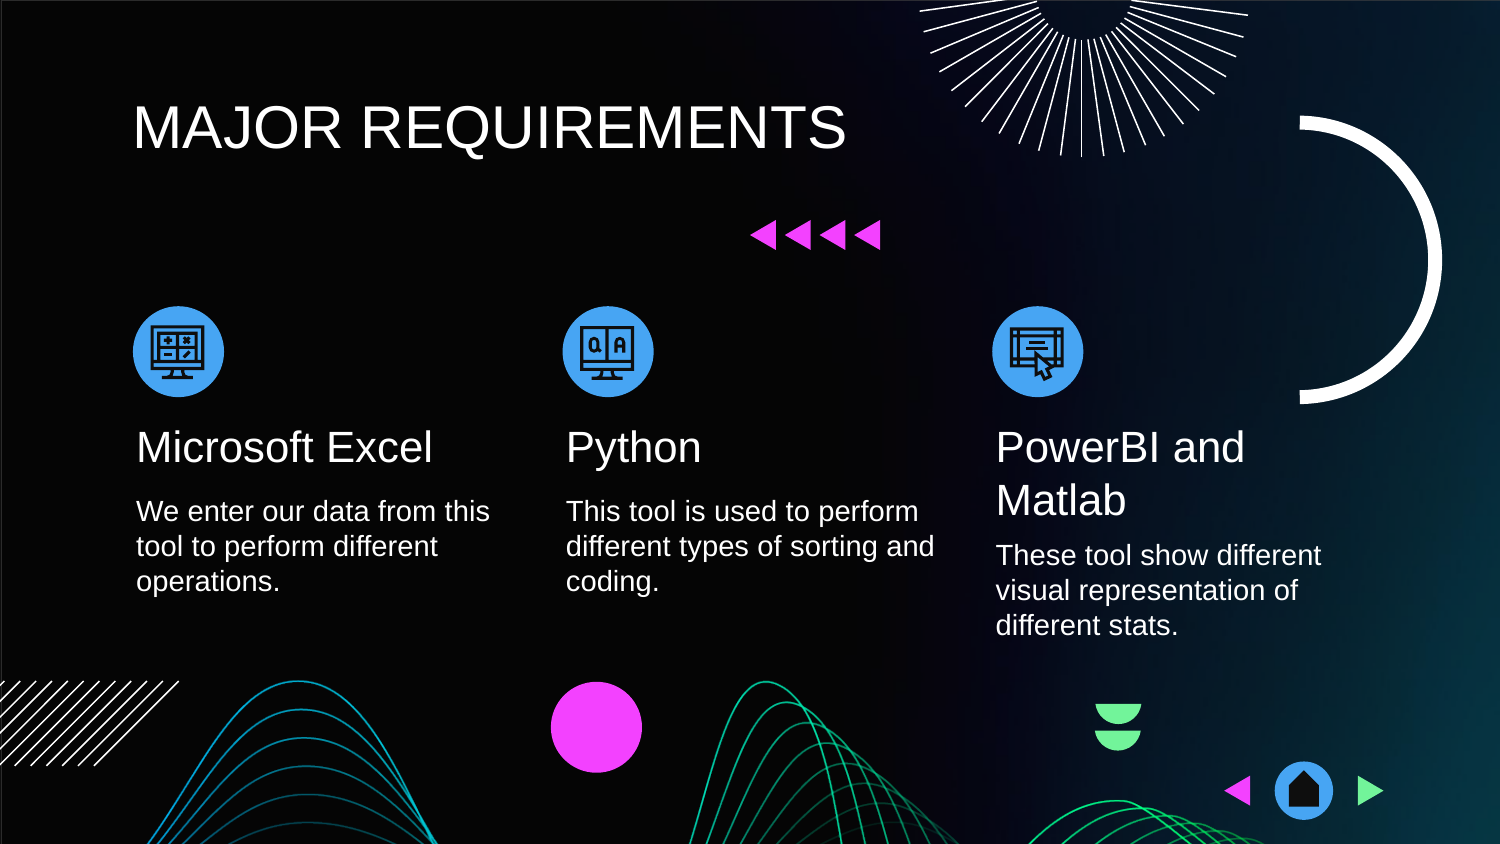

# MAJOR REQUIREMENTS

PowerBI and Matlab
Microsoft Excel
Python
We enter our data from this tool to perform different operations.
This tool is used to perform different types of sorting and coding.

These tool show different visual representation of different stats.